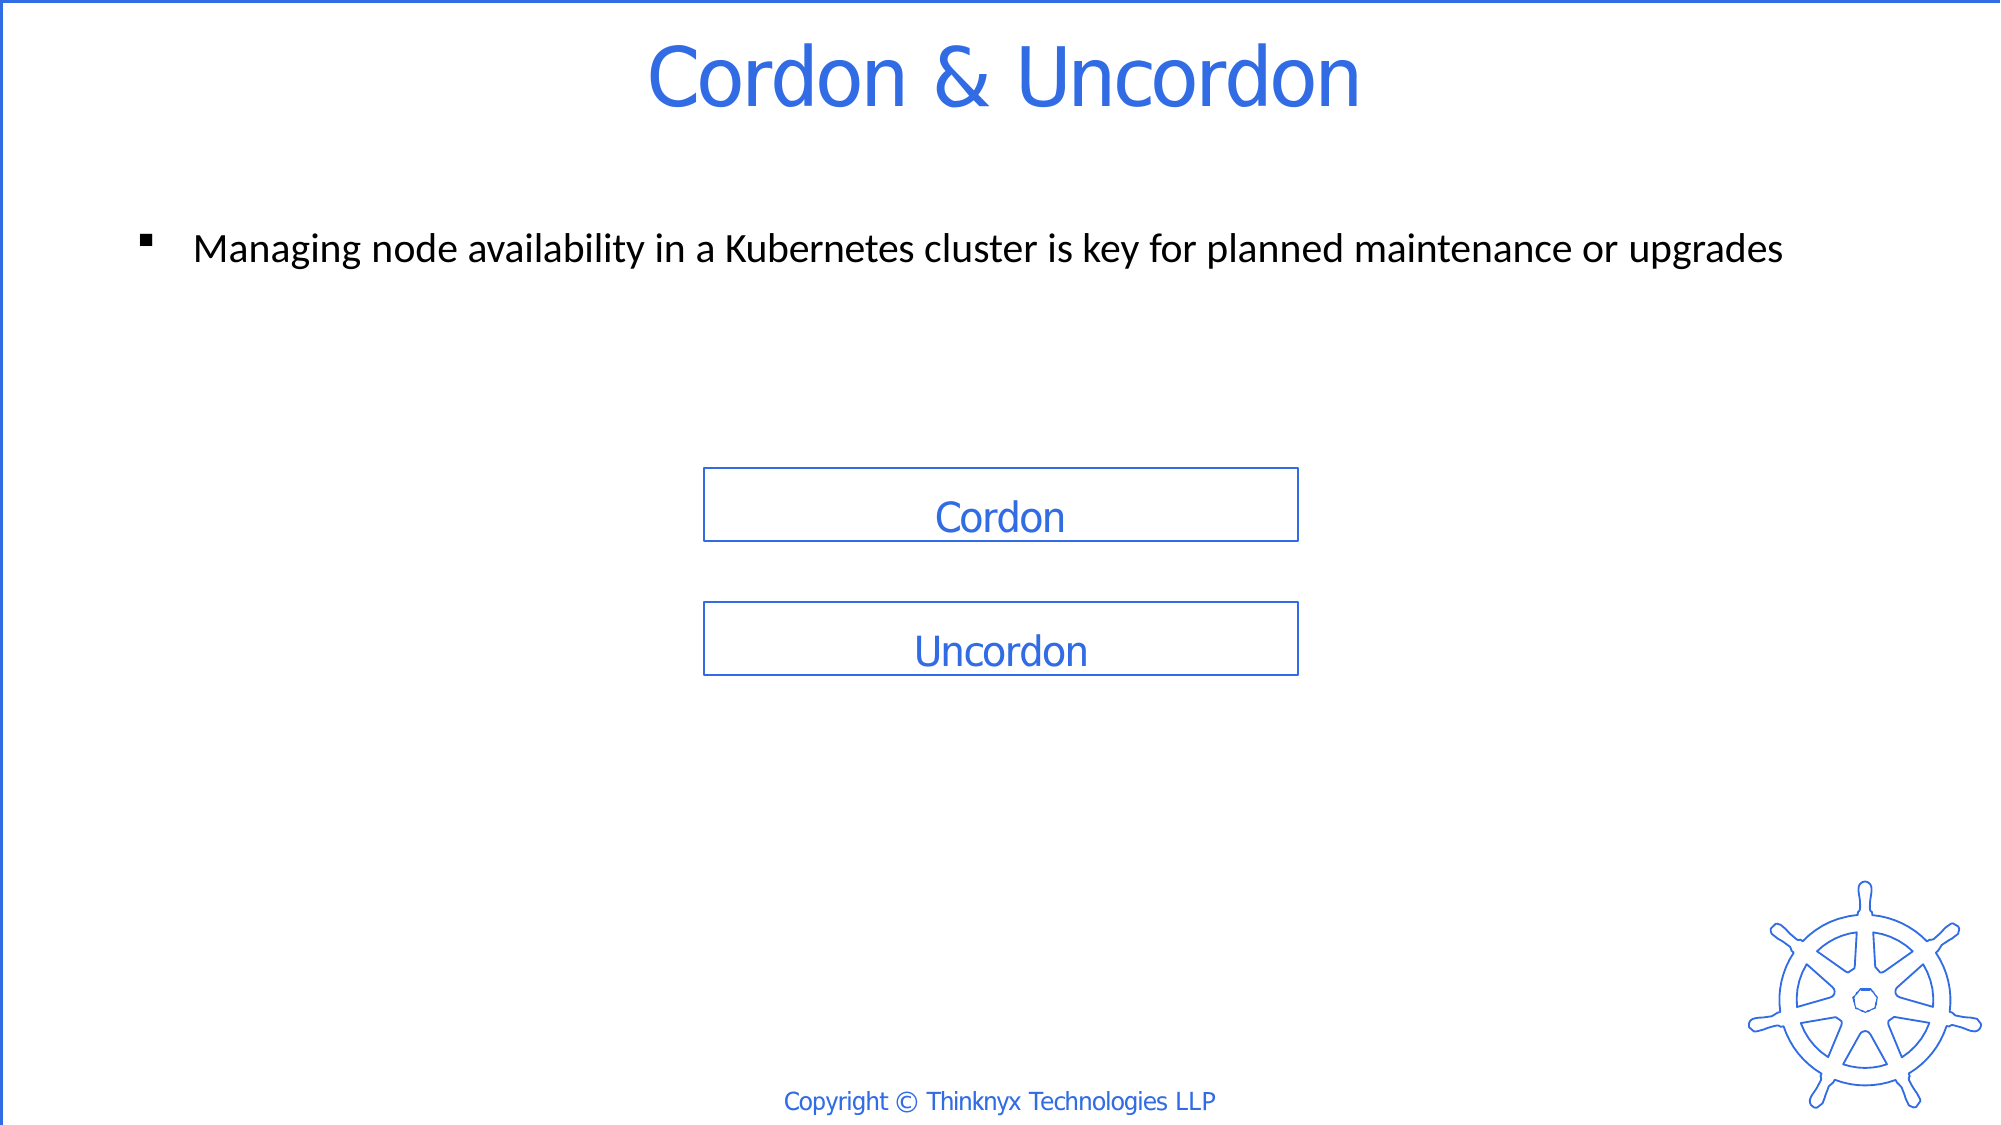

# Cordon & Uncordon
Managing node availability in a Kubernetes cluster is key for planned maintenance or upgrades
Cordon
Uncordon
Copyright © Thinknyx Technologies LLP